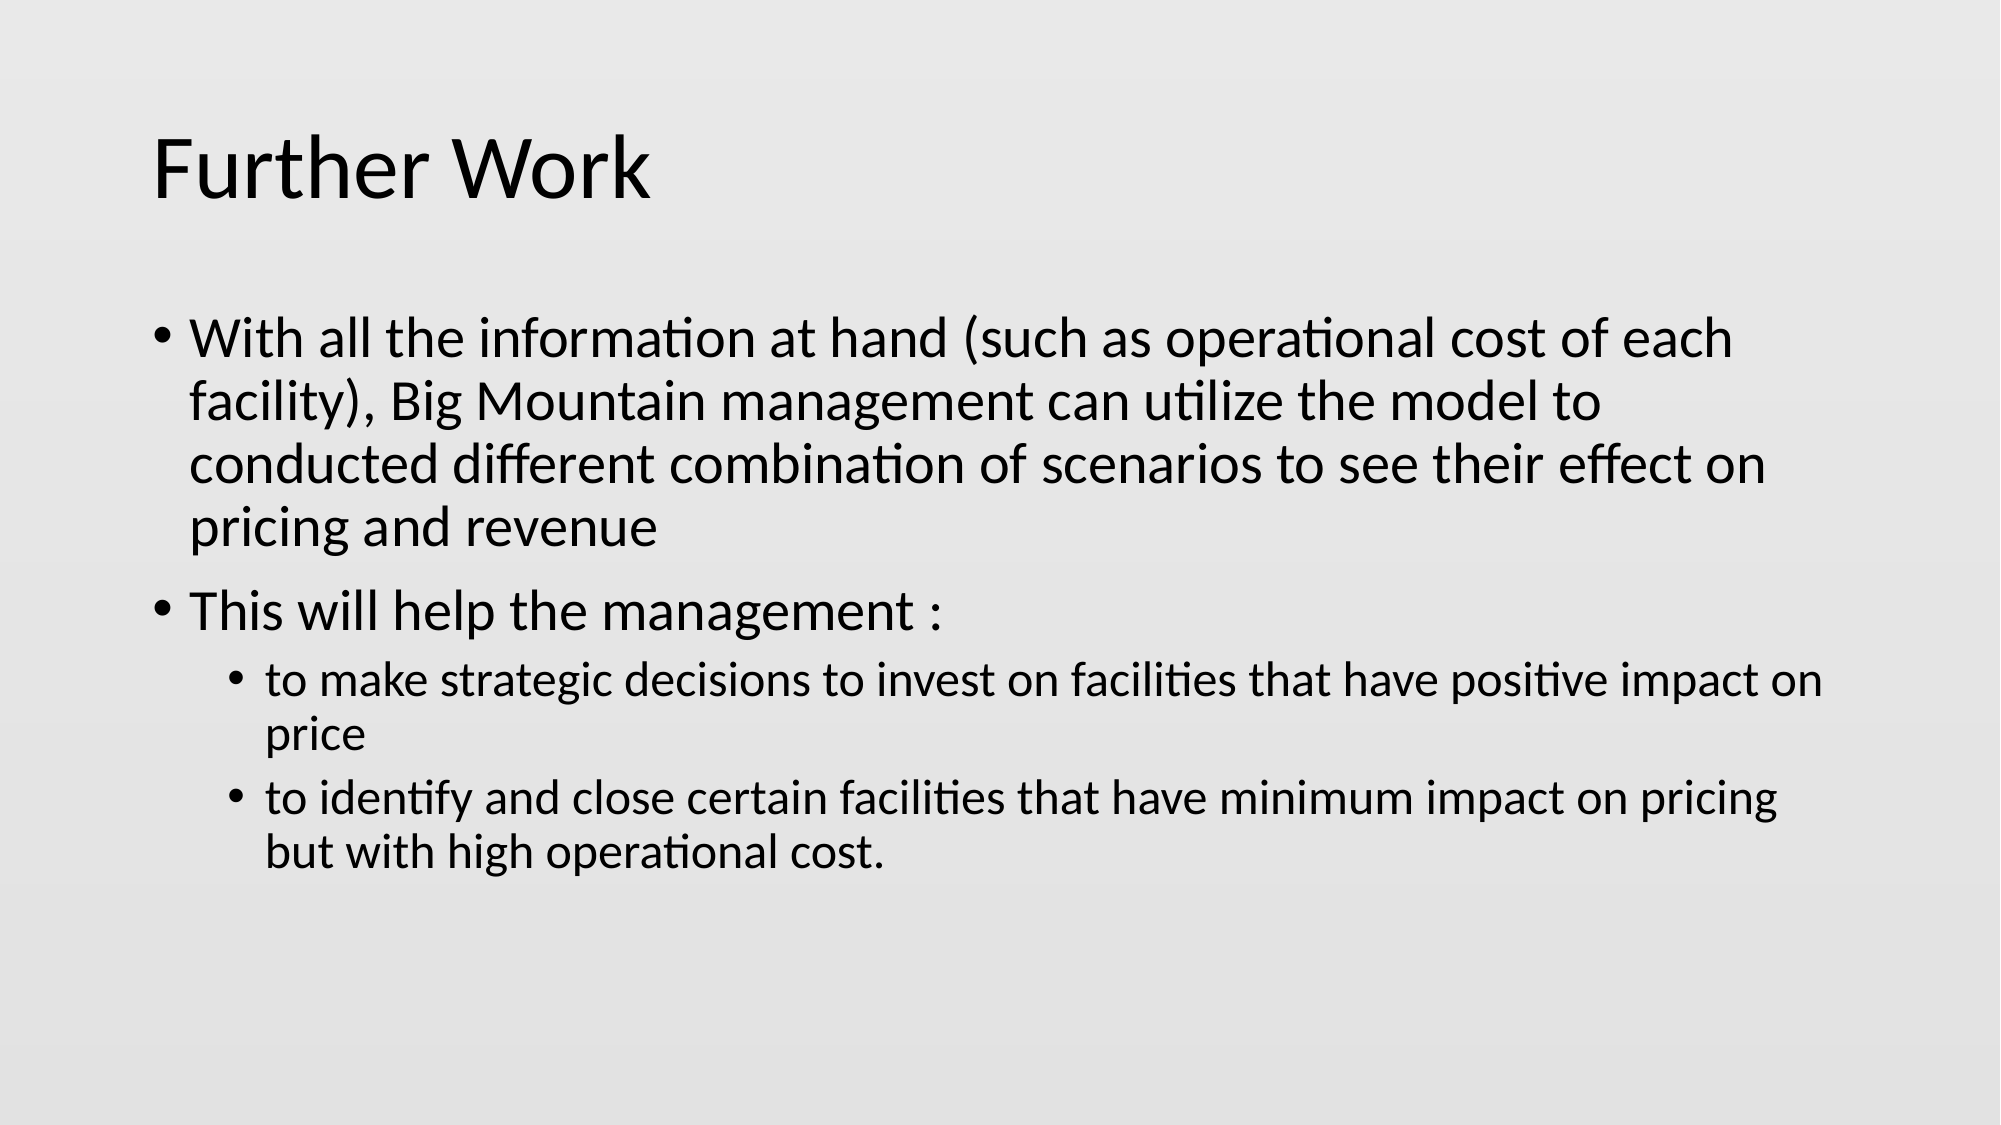

# Further Work
With all the information at hand (such as operational cost of each facility), Big Mountain management can utilize the model to conducted different combination of scenarios to see their effect on pricing and revenue
This will help the management :
to make strategic decisions to invest on facilities that have positive impact on price
to identify and close certain facilities that have minimum impact on pricing but with high operational cost.